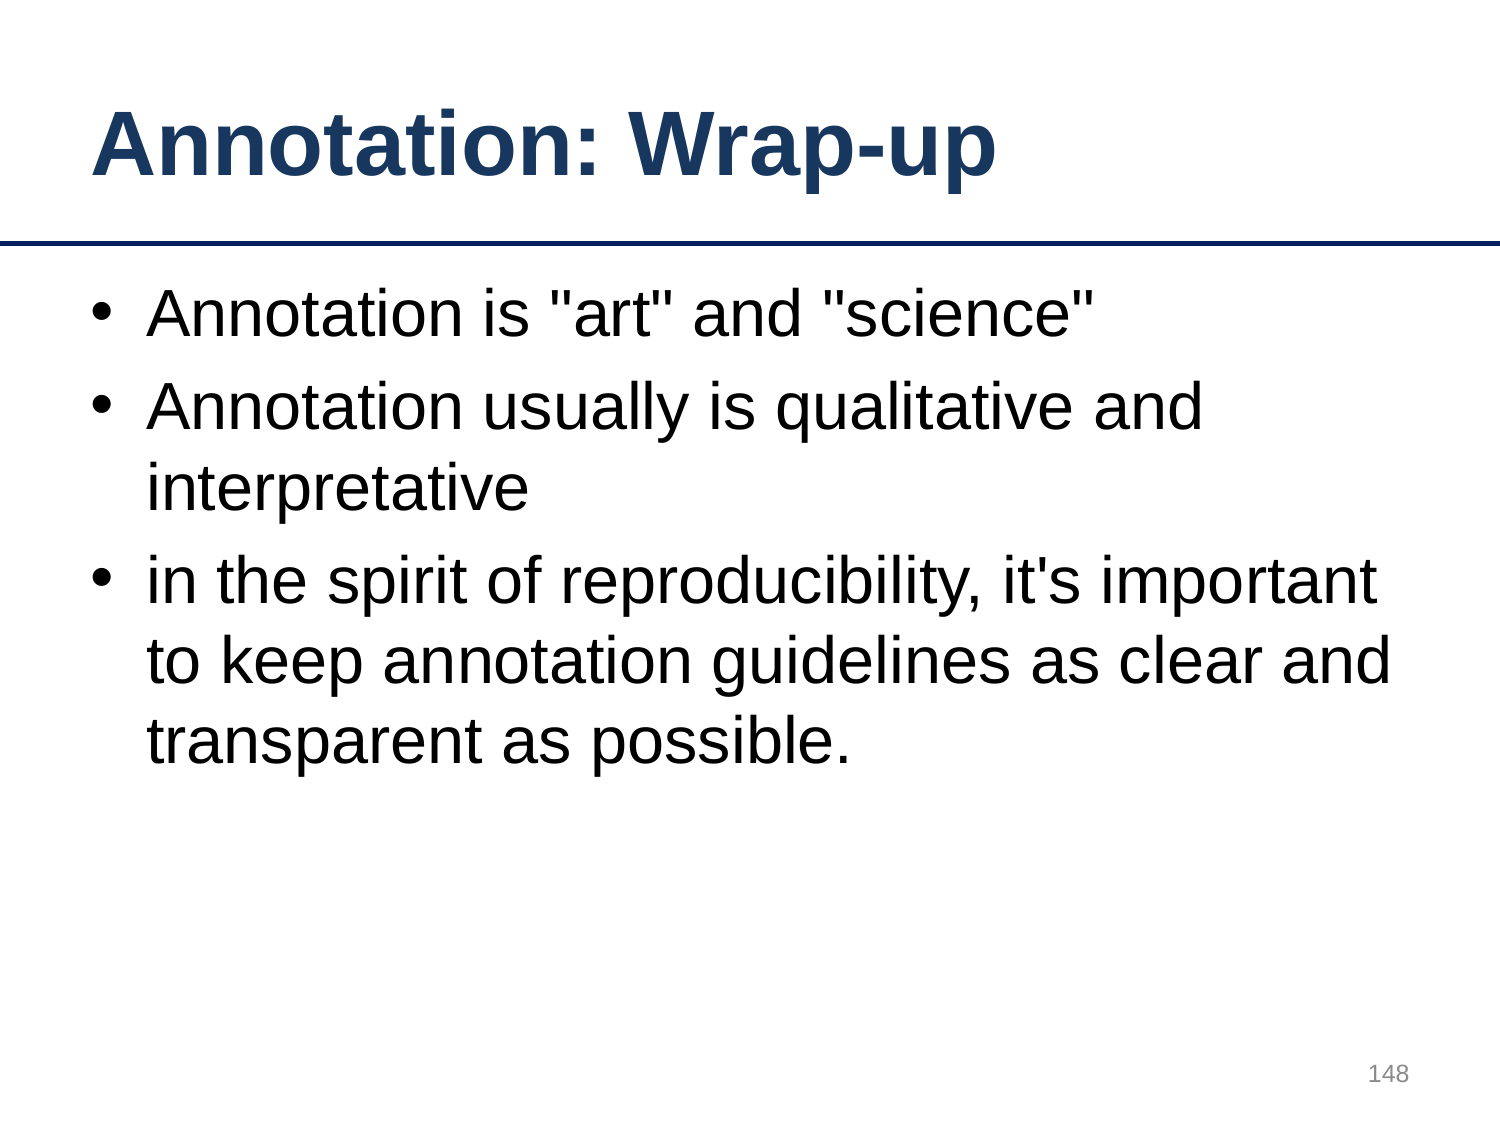

# Annotation: Wrap-up
Annotation is "art" and "science"
Annotation usually is qualitative and interpretative
in the spirit of reproducibility, it's important to keep annotation guidelines as clear and transparent as possible.
148